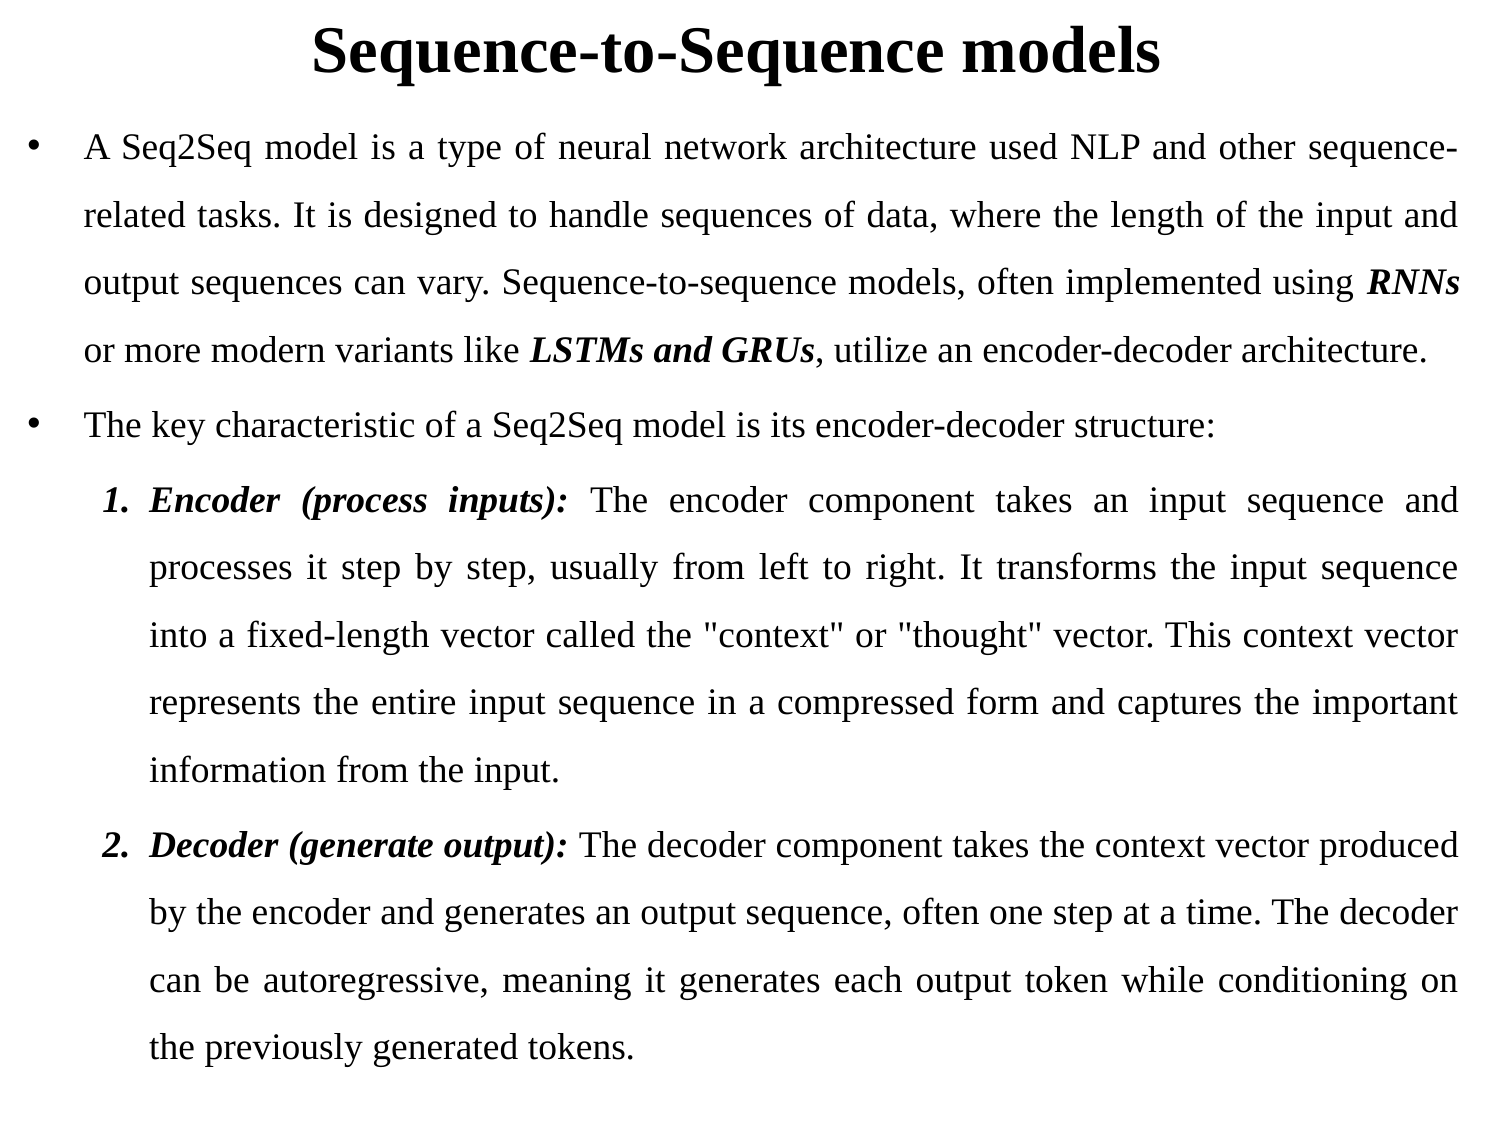

# Sequence-to-Sequence models
A Seq2Seq model is a type of neural network architecture used NLP and other sequence-related tasks. It is designed to handle sequences of data, where the length of the input and output sequences can vary. Sequence-to-sequence models, often implemented using RNNs or more modern variants like LSTMs and GRUs, utilize an encoder-decoder architecture.
The key characteristic of a Seq2Seq model is its encoder-decoder structure:
Encoder (process inputs): The encoder component takes an input sequence and processes it step by step, usually from left to right. It transforms the input sequence into a fixed-length vector called the "context" or "thought" vector. This context vector represents the entire input sequence in a compressed form and captures the important information from the input.
Decoder (generate output): The decoder component takes the context vector produced by the encoder and generates an output sequence, often one step at a time. The decoder can be autoregressive, meaning it generates each output token while conditioning on the previously generated tokens.